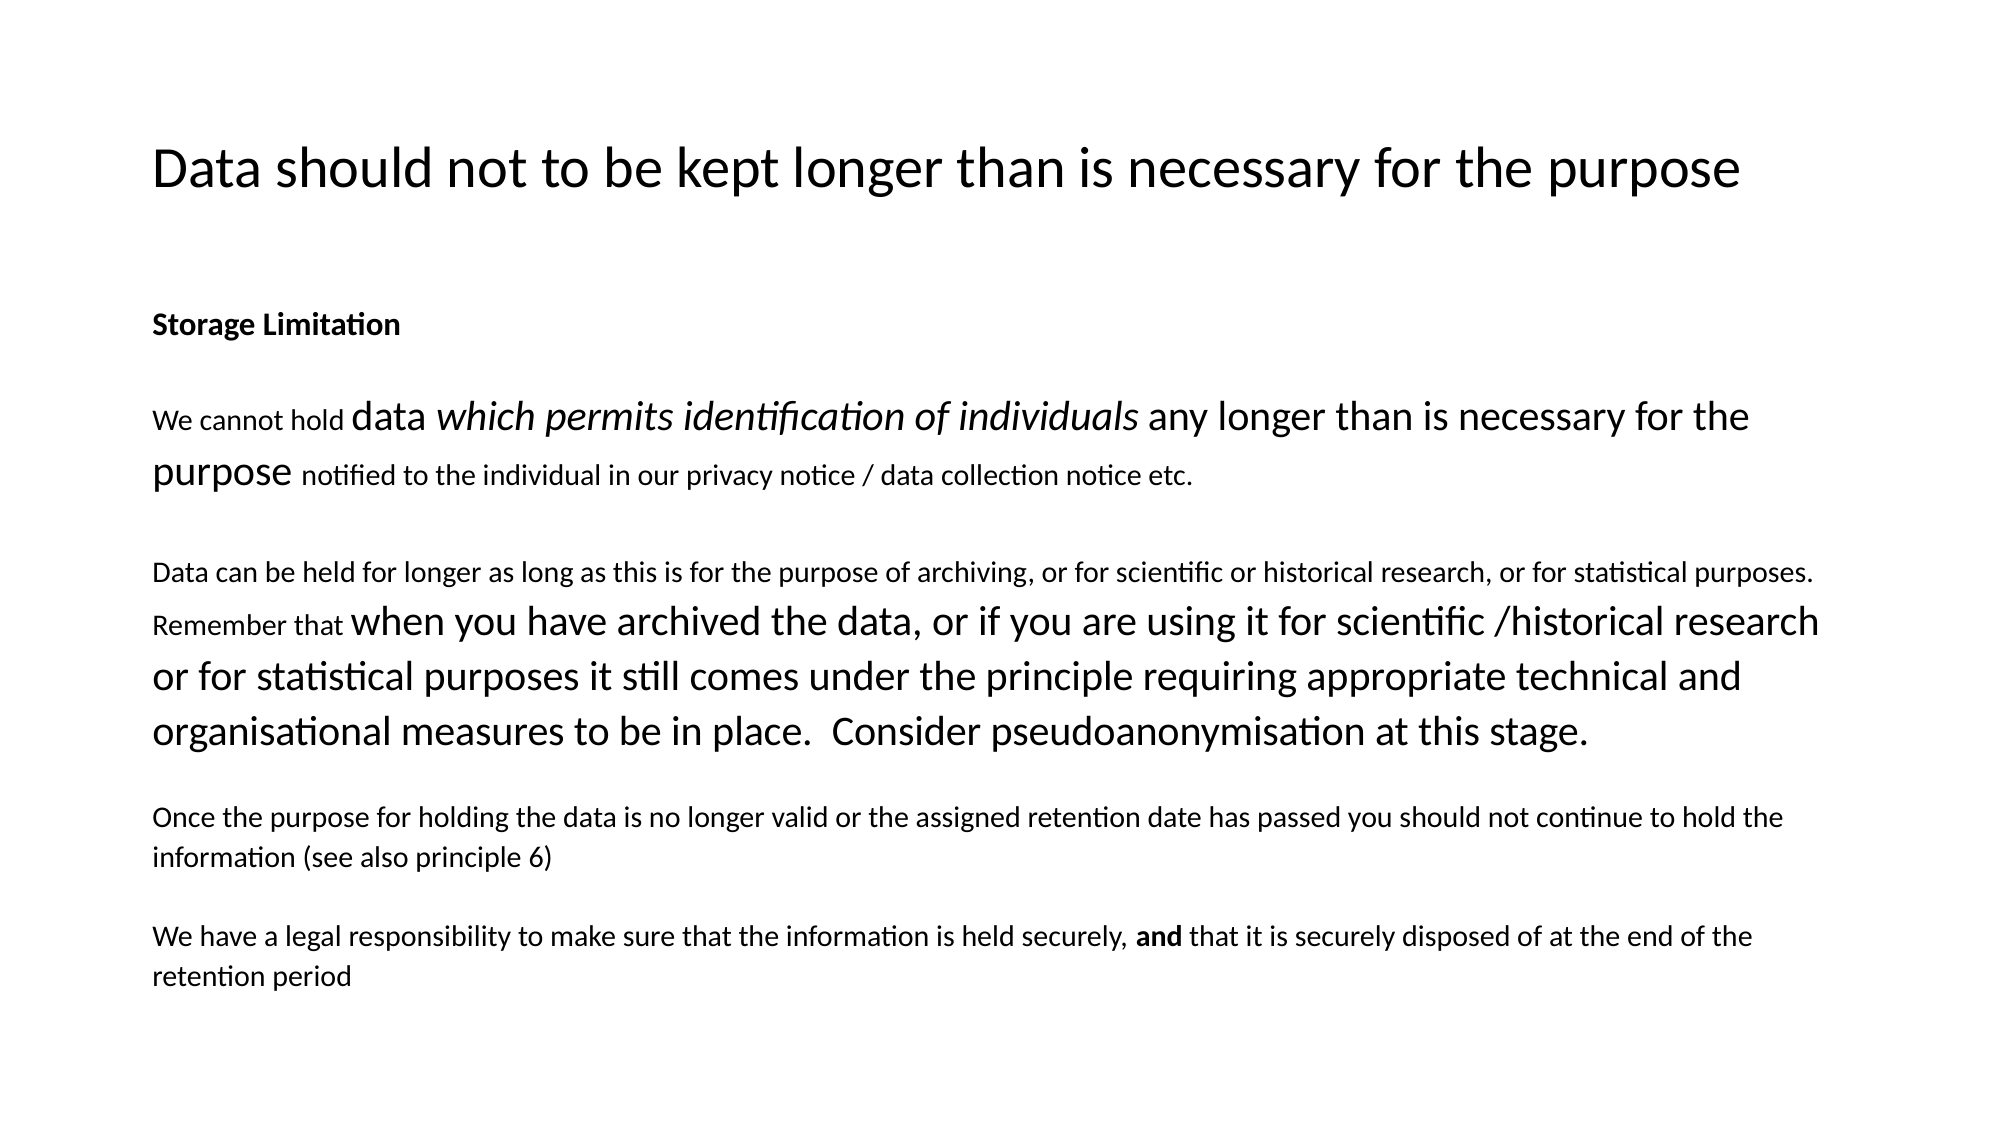

# Data should not to be kept longer than is necessary for the purpose
Storage Limitation

We cannot hold data which permits identification of individuals any longer than is necessary for the purpose notified to the individual in our privacy notice / data collection notice etc.

Data can be held for longer as long as this is for the purpose of archiving, or for scientific or historical research, or for statistical purposes.  Remember that when you have archived the data, or if you are using it for scientific /historical research or for statistical purposes it still comes under the principle requiring appropriate technical and organisational measures to be in place.  Consider pseudoanonymisation at this stage.

Once the purpose for holding the data is no longer valid or the assigned retention date has passed you should not continue to hold the information (see also principle 6)

We have a legal responsibility to make sure that the information is held securely, and that it is securely disposed of at the end of the retention period